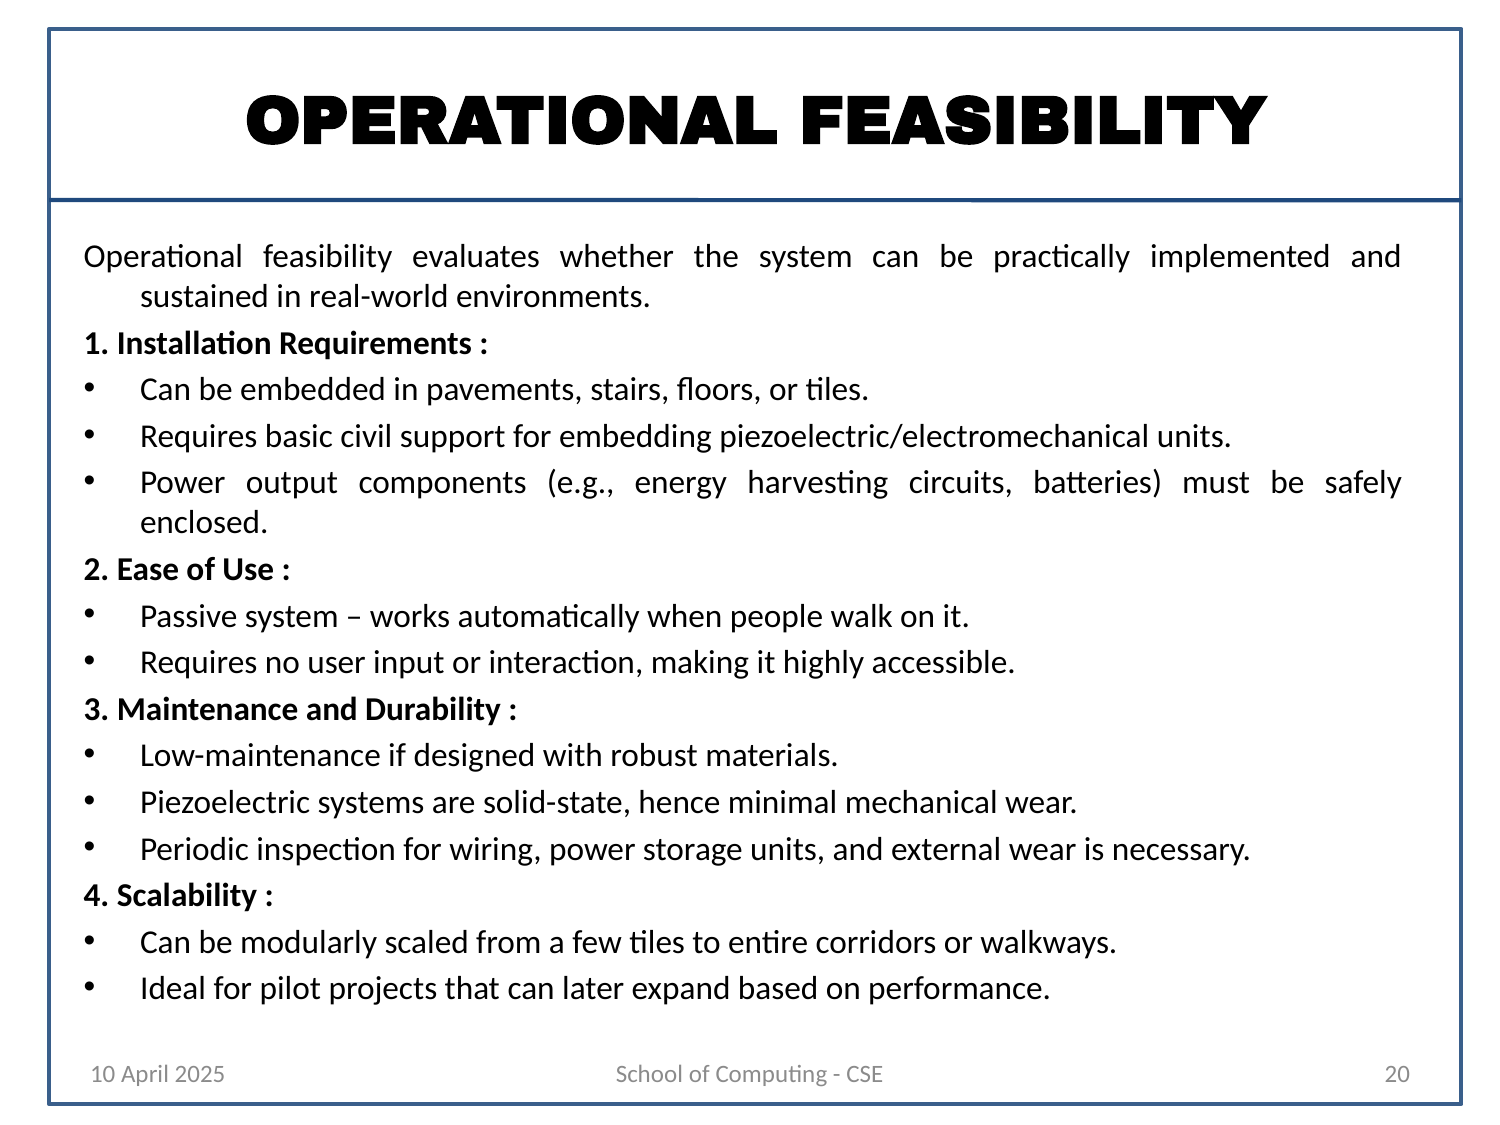

# OPERATIONAL FEASIBILITY

Operational feasibility evaluates whether the system can be practically implemented and sustained in real-world environments.
1. Installation Requirements :
Can be embedded in pavements, stairs, floors, or tiles.
Requires basic civil support for embedding piezoelectric/electromechanical units.
Power output components (e.g., energy harvesting circuits, batteries) must be safely enclosed.
2. Ease of Use :
Passive system – works automatically when people walk on it.
Requires no user input or interaction, making it highly accessible.
3. Maintenance and Durability :
Low-maintenance if designed with robust materials.
Piezoelectric systems are solid-state, hence minimal mechanical wear.
Periodic inspection for wiring, power storage units, and external wear is necessary.
4. Scalability :
Can be modularly scaled from a few tiles to entire corridors or walkways.
Ideal for pilot projects that can later expand based on performance.

10 April 2025
School of Computing - CSE
20